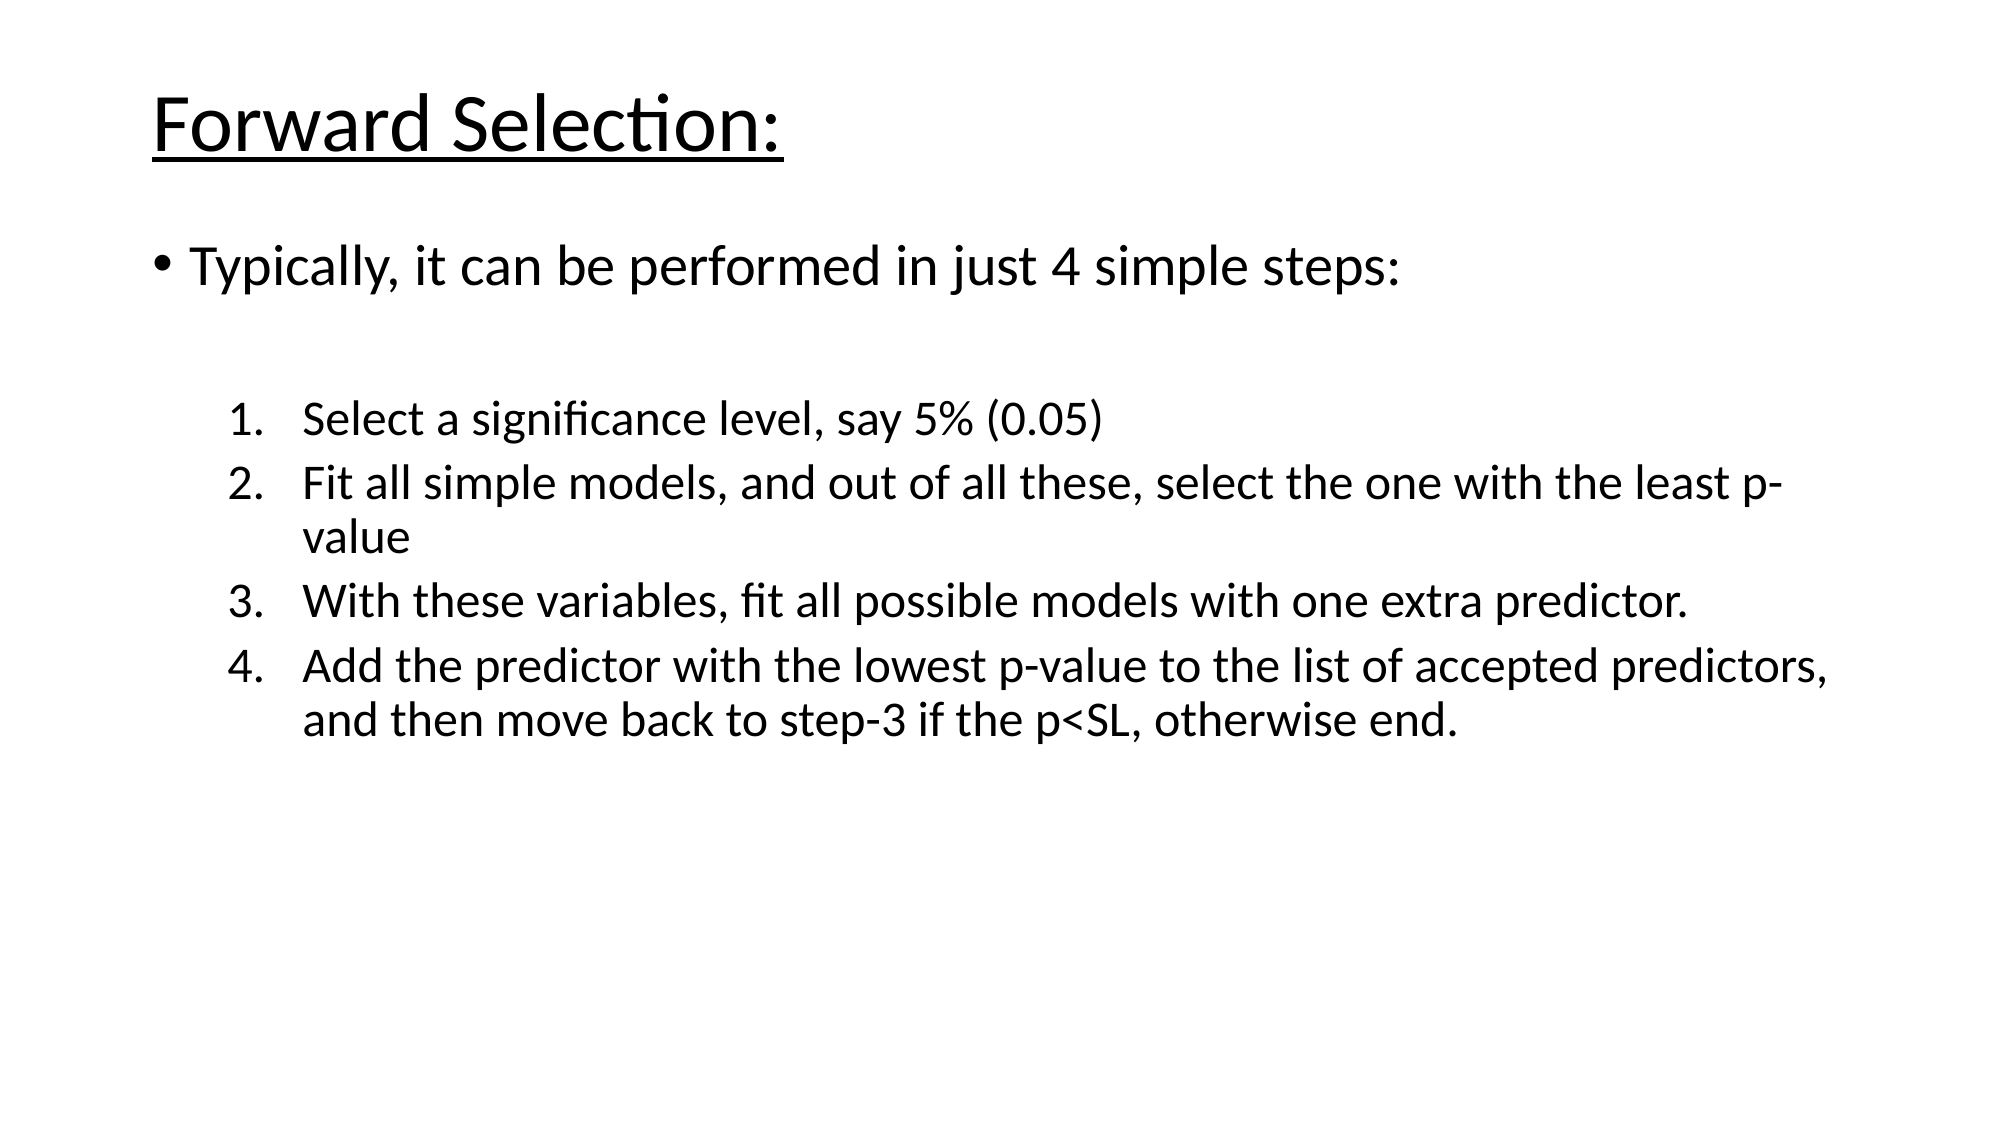

# Forward Selection:
Typically, it can be performed in just 4 simple steps:

Select a significance level, say 5% (0.05)
Fit all simple models, and out of all these, select the one with the least p-value
With these variables, fit all possible models with one extra predictor.
Add the predictor with the lowest p-value to the list of accepted predictors, and then move back to step-3 if the p<SL, otherwise end.